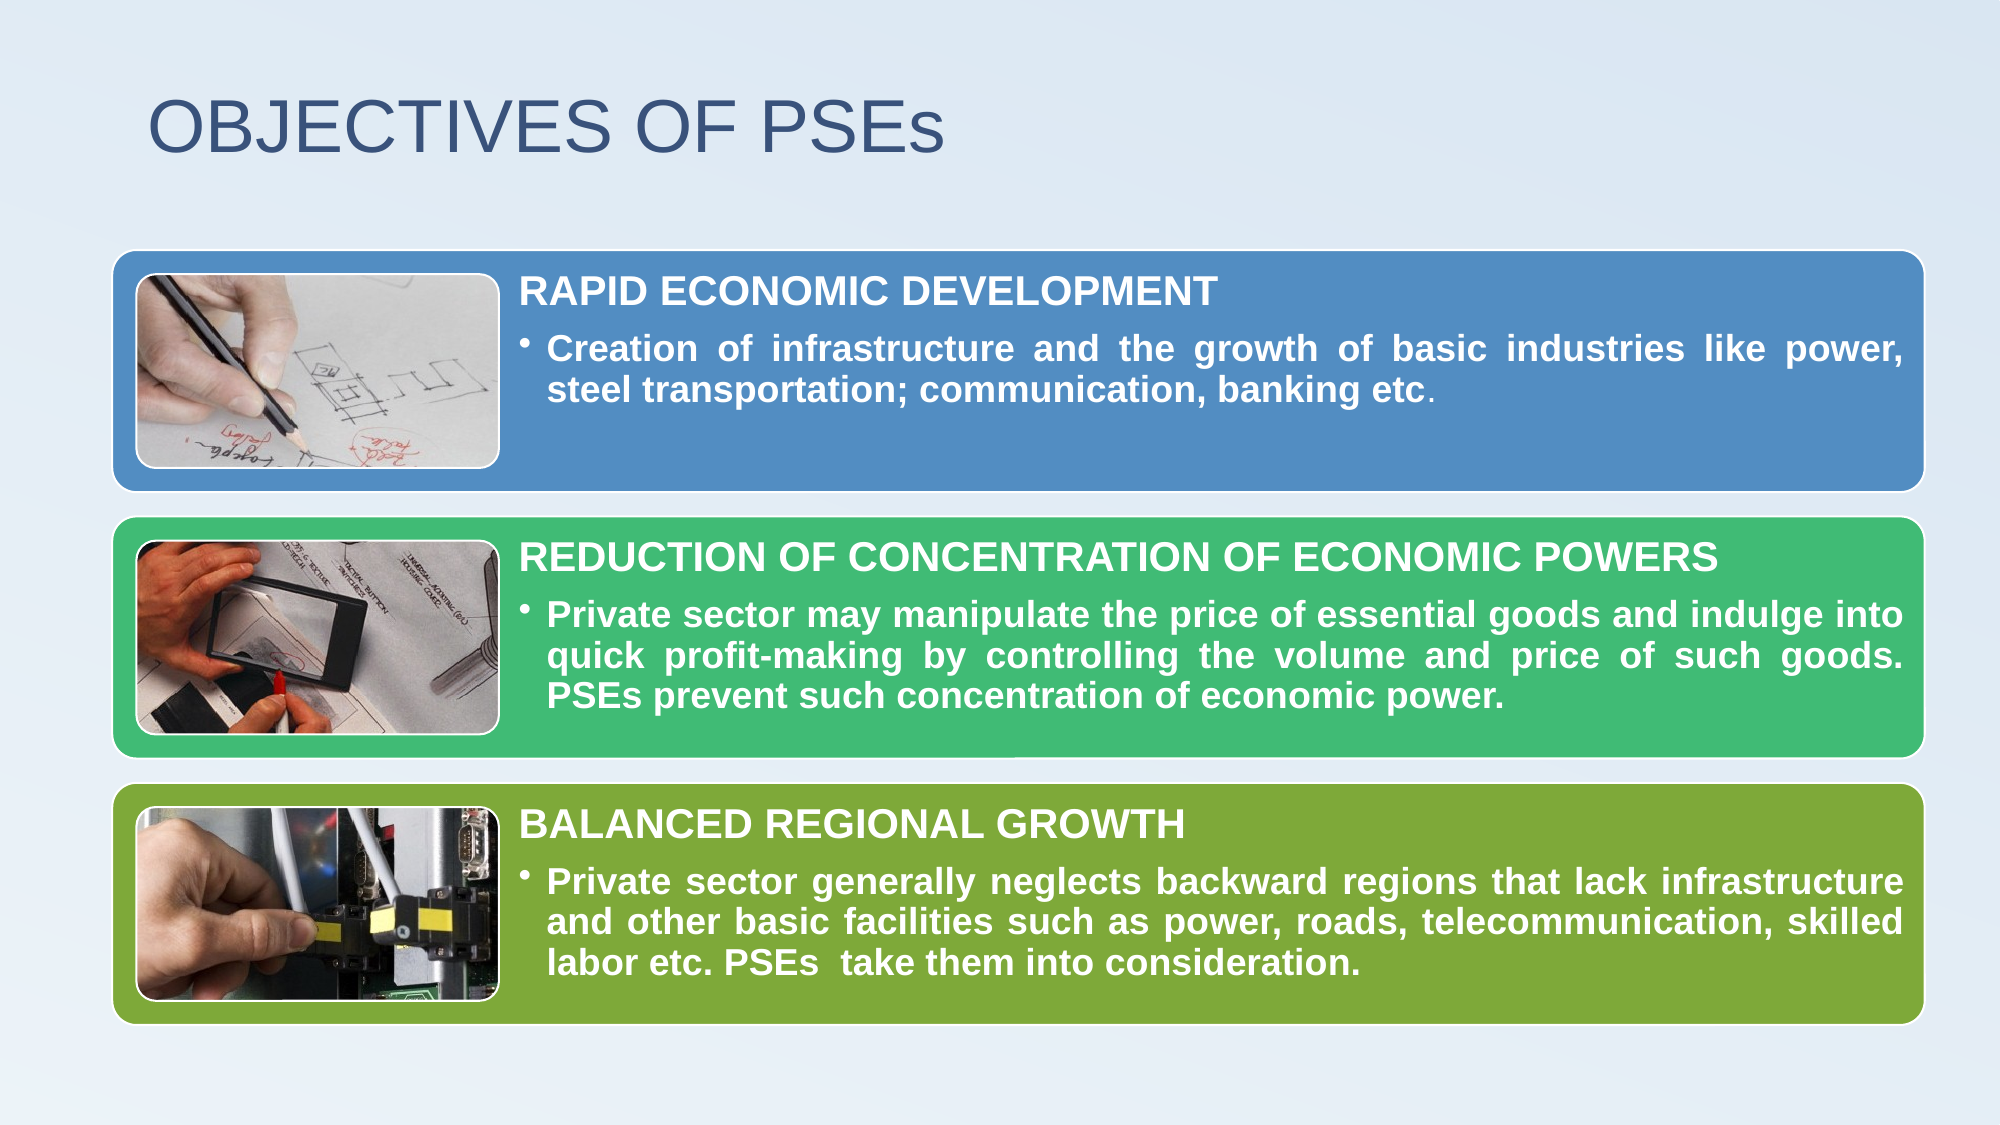

# OBJECTIVES OF PSEs
RAPID ECONOMIC DEVELOPMENT
Creation of infrastructure and the growth of basic industries like power, steel transportation; communication, banking etc.
REDUCTION OF CONCENTRATION OF ECONOMIC POWERS
Private sector may manipulate the price of essential goods and indulge into quick profit-making by controlling the volume and price of such goods. PSEs prevent such concentration of economic power.
BALANCED REGIONAL GROWTH
Private sector generally neglects backward regions that lack infrastructure and other basic facilities such as power, roads, telecommunication, skilled labor etc. PSEs  take them into consideration.